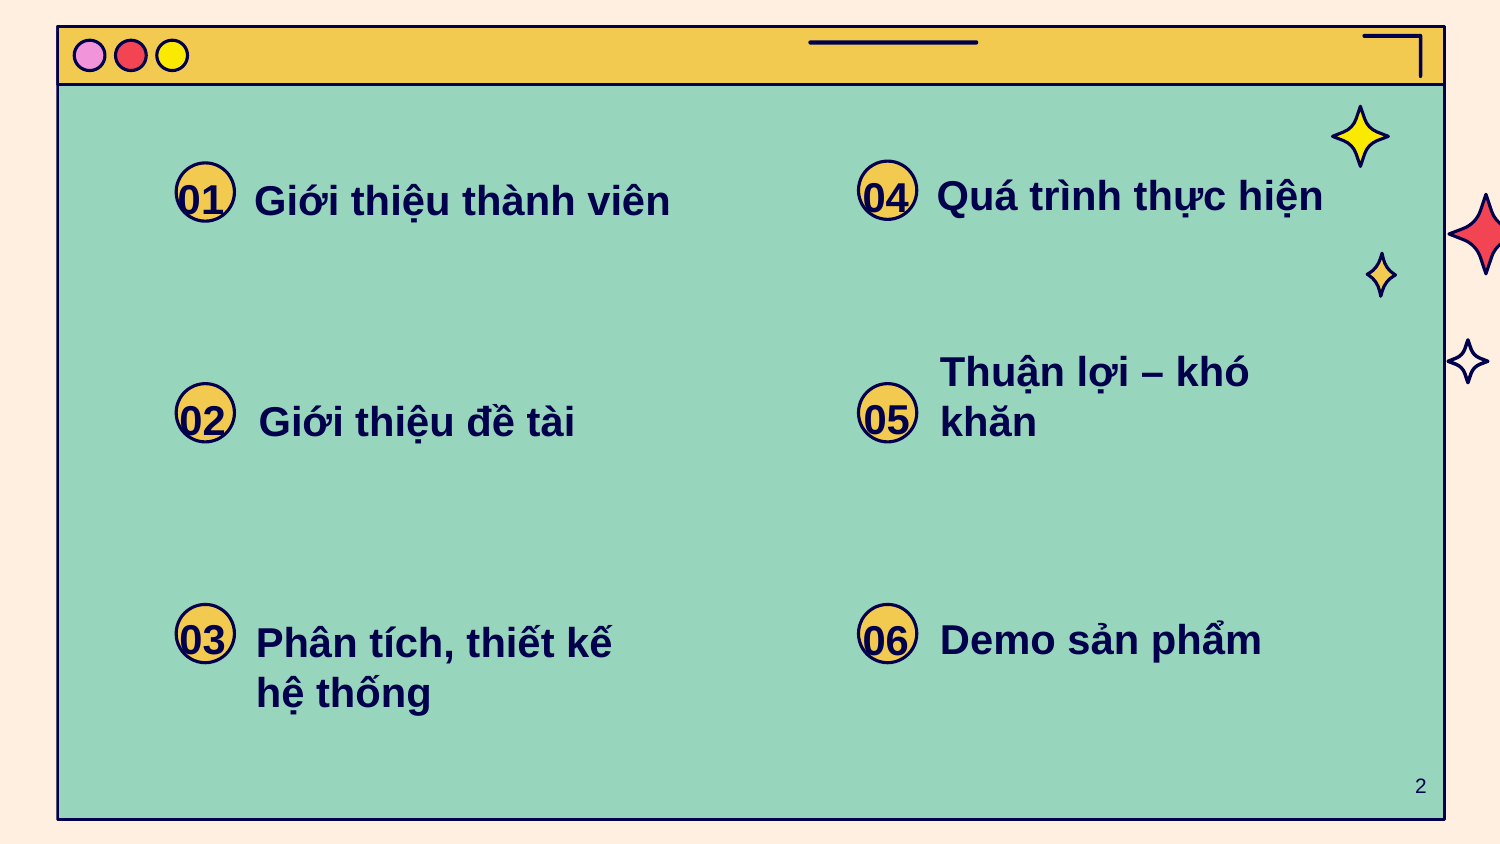

# Giới thiệu thành viên
Quá trình thực hiện
01
04
Thuận lợi – khó khăn
02
Giới thiệu đề tài
05
Phân tích, thiết kế hệ thống
Demo sản phẩm
03
06
2